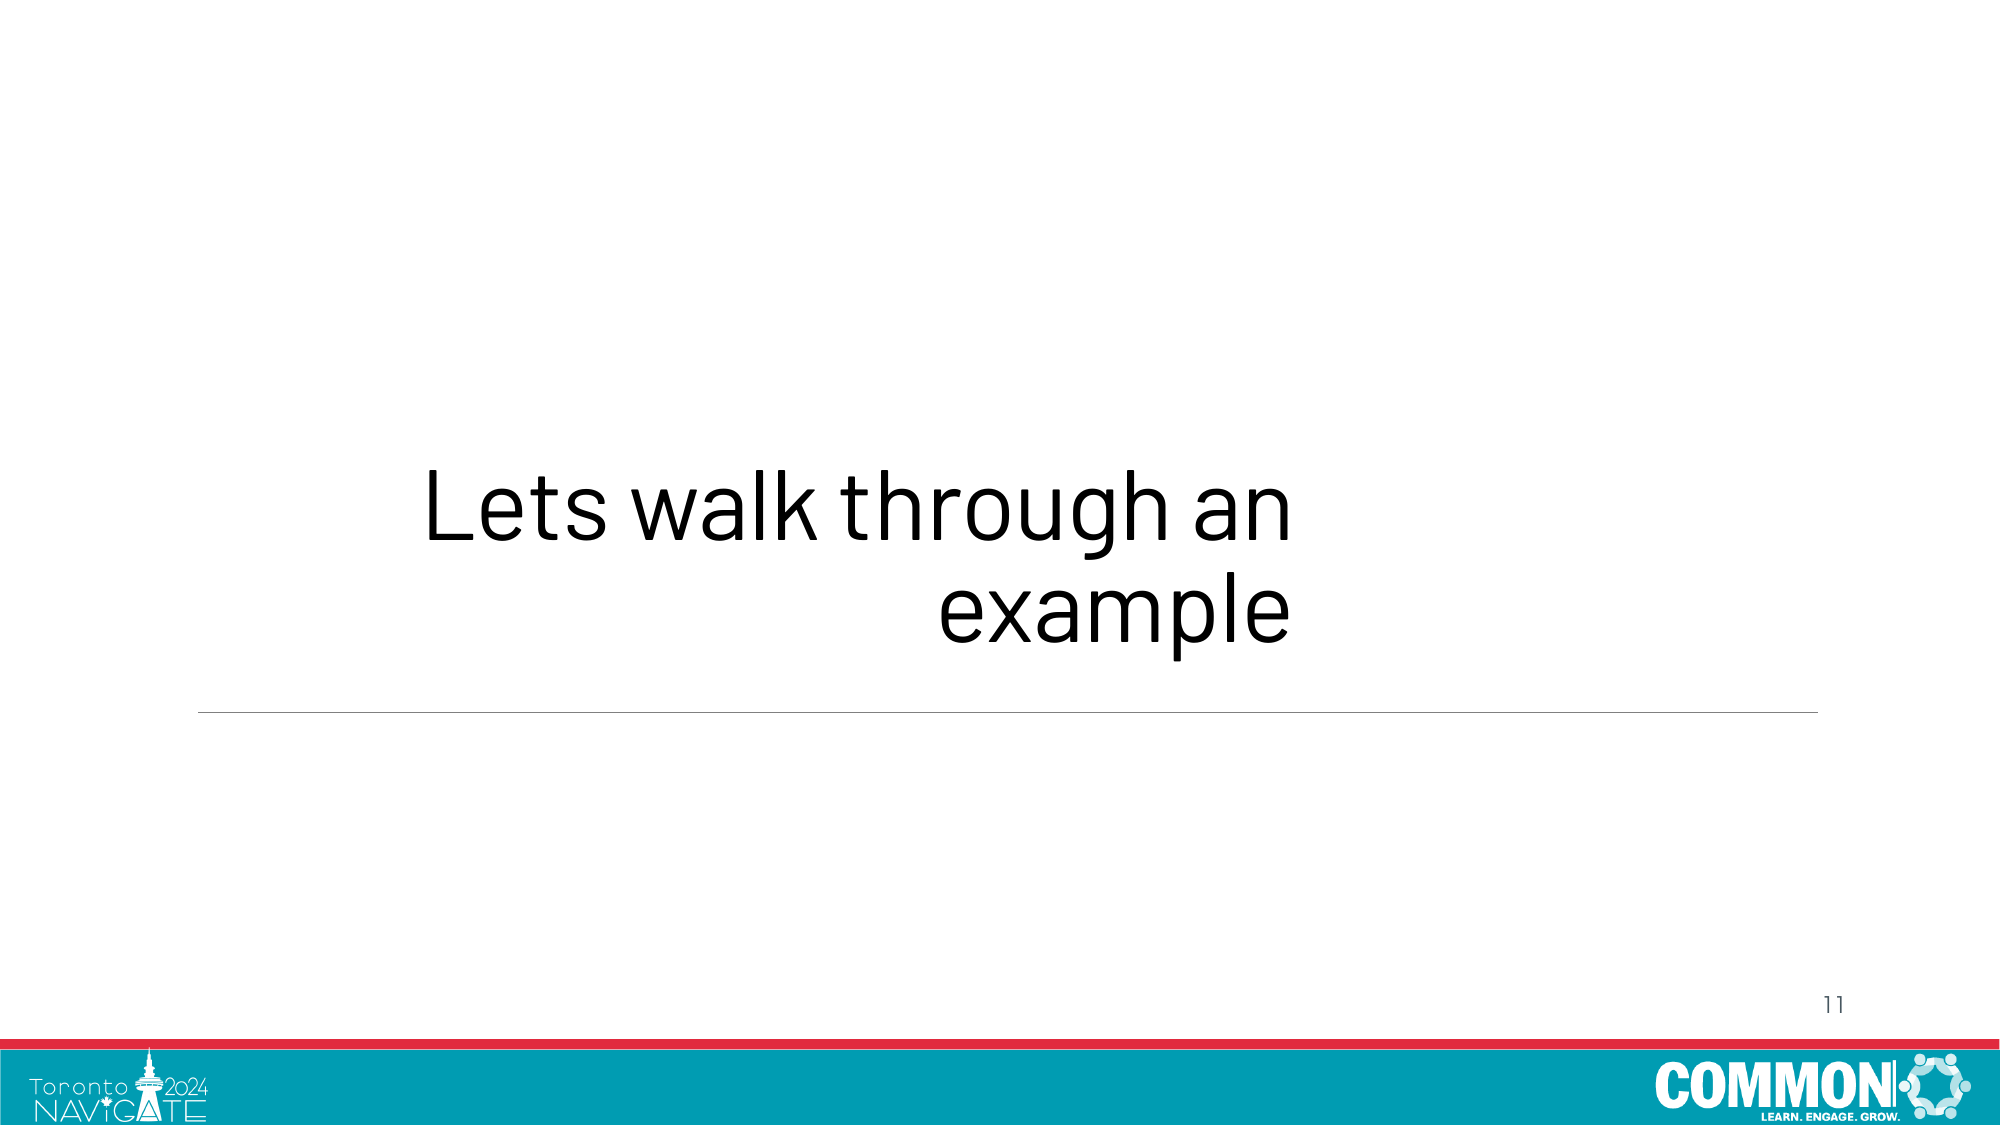

# Lets walk through an example

11